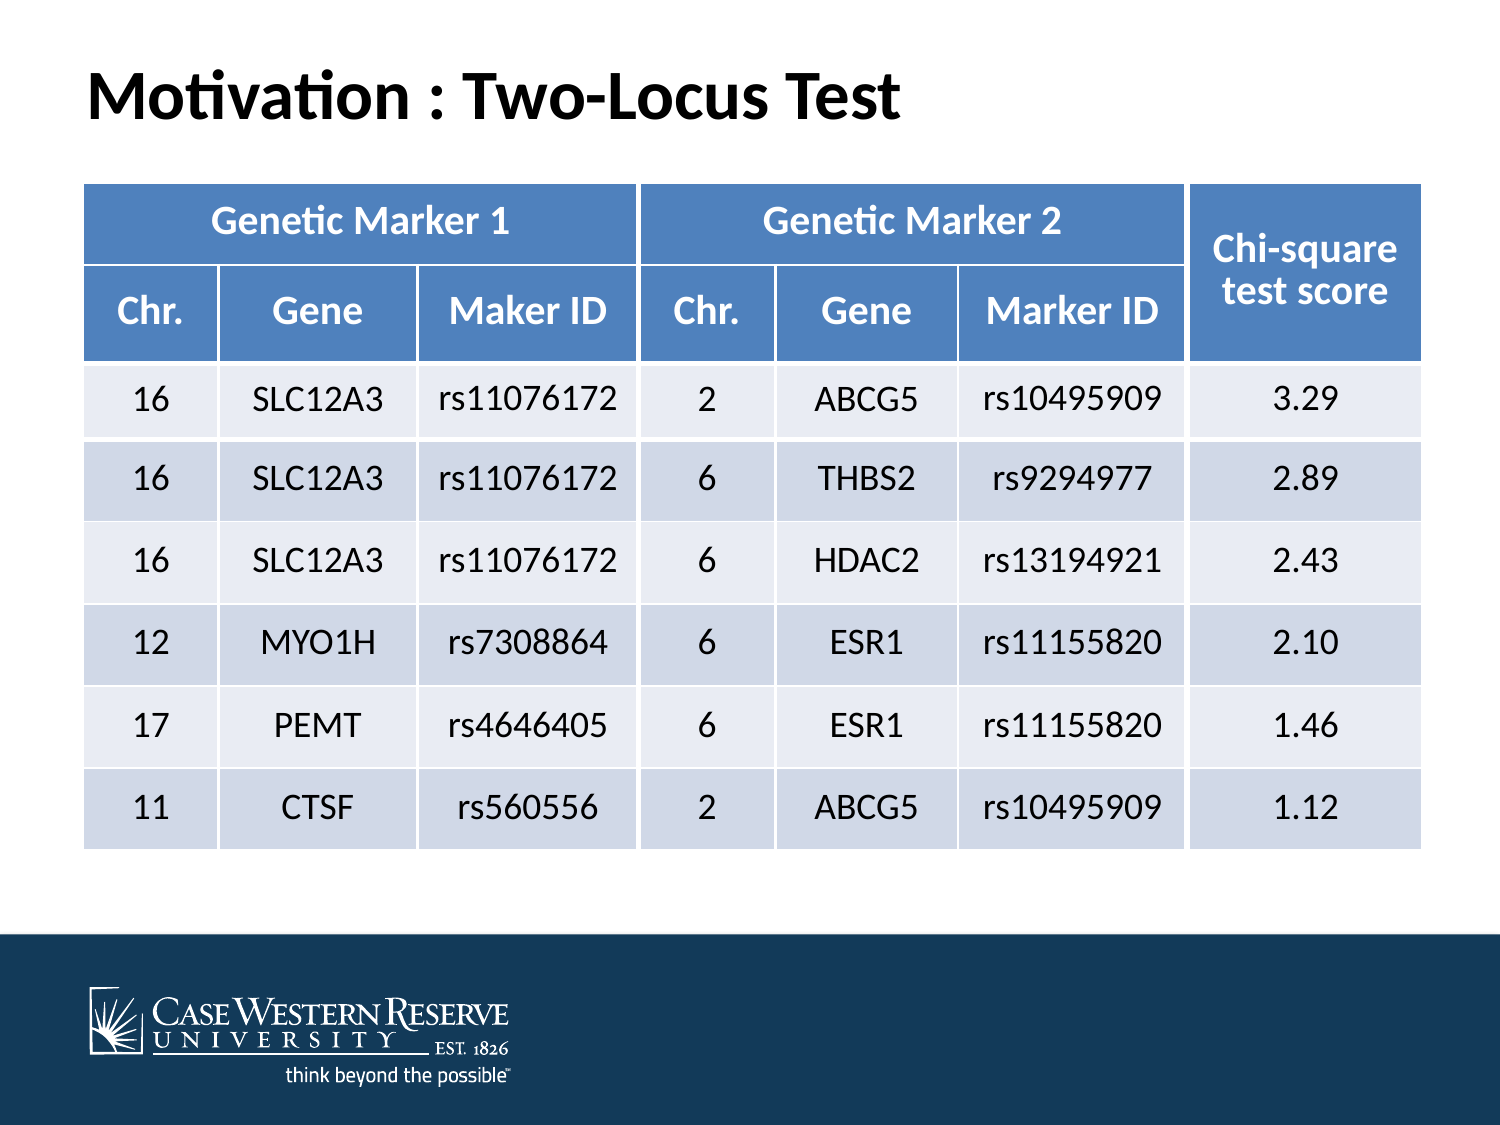

# Motivation : Two-Locus Test
| Genetic Marker 1 |  |  | Genetic Marker 2 |  |  | Chi-square test score |
| --- | --- | --- | --- | --- | --- | --- |
| Chr. | Gene | Maker ID | Chr. | Gene | Marker ID |  |
| 16 | SLC12A3 | rs11076172 | 2 | ABCG5 | rs10495909 | 3.29 |
| 16 | SLC12A3 | rs11076172 | 6 | THBS2 | rs9294977 | 2.89 |
| 16 | SLC12A3 | rs11076172 | 6 | HDAC2 | rs13194921 | 2.43 |
| 12 | MYO1H | rs7308864 | 6 | ESR1 | rs11155820 | 2.10 |
| 17 | PEMT | rs4646405 | 6 | ESR1 | rs11155820 | 1.46 |
| 11 | CTSF | rs560556 | 2 | ABCG5 | rs10495909 | 1.12 |